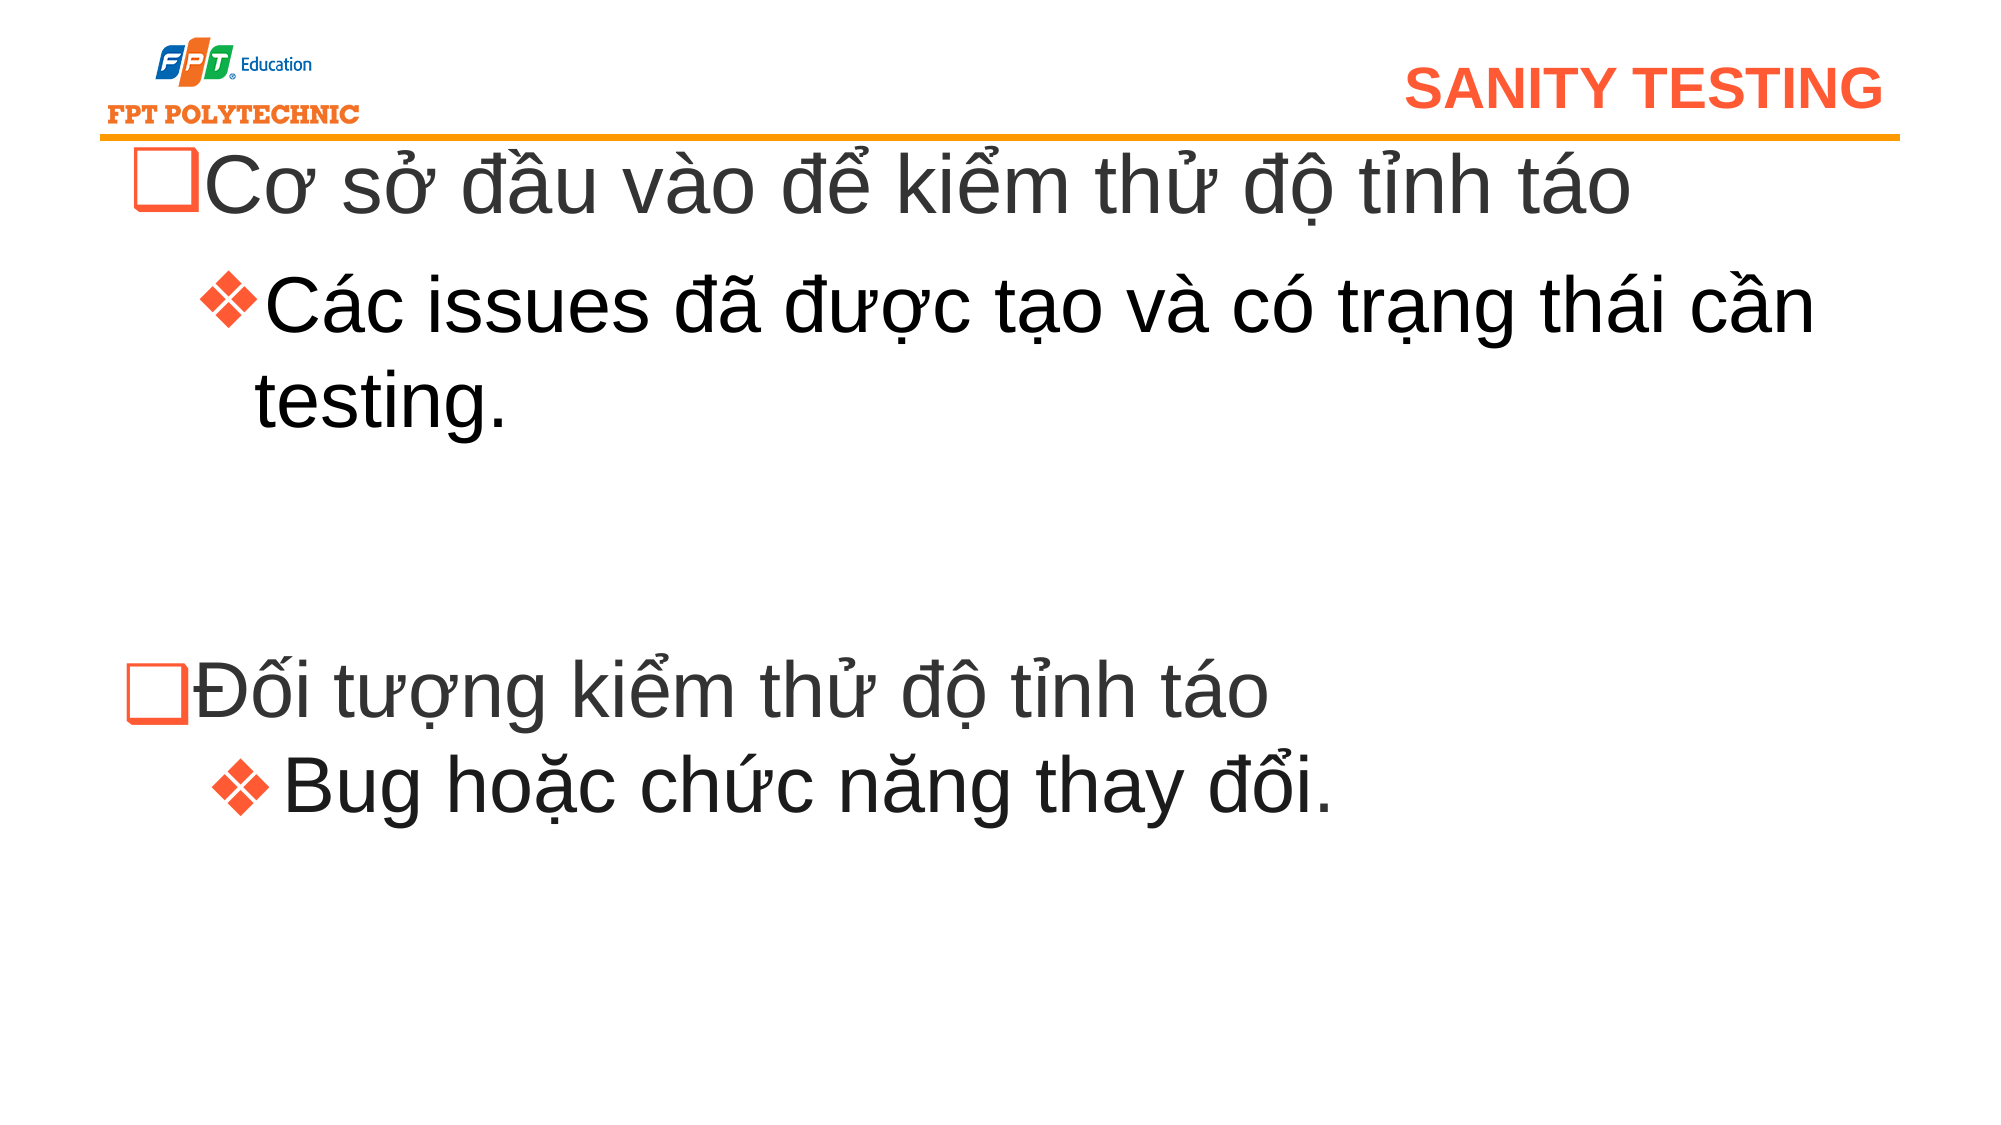

# sanity testing
Cơ sở đầu vào để kiểm thử độ tỉnh táo
Các issues đã được tạo và có trạng thái cần testing.

Đối tượng kiểm thử độ tỉnh táo
Bug hoặc chức năng thay đổi.